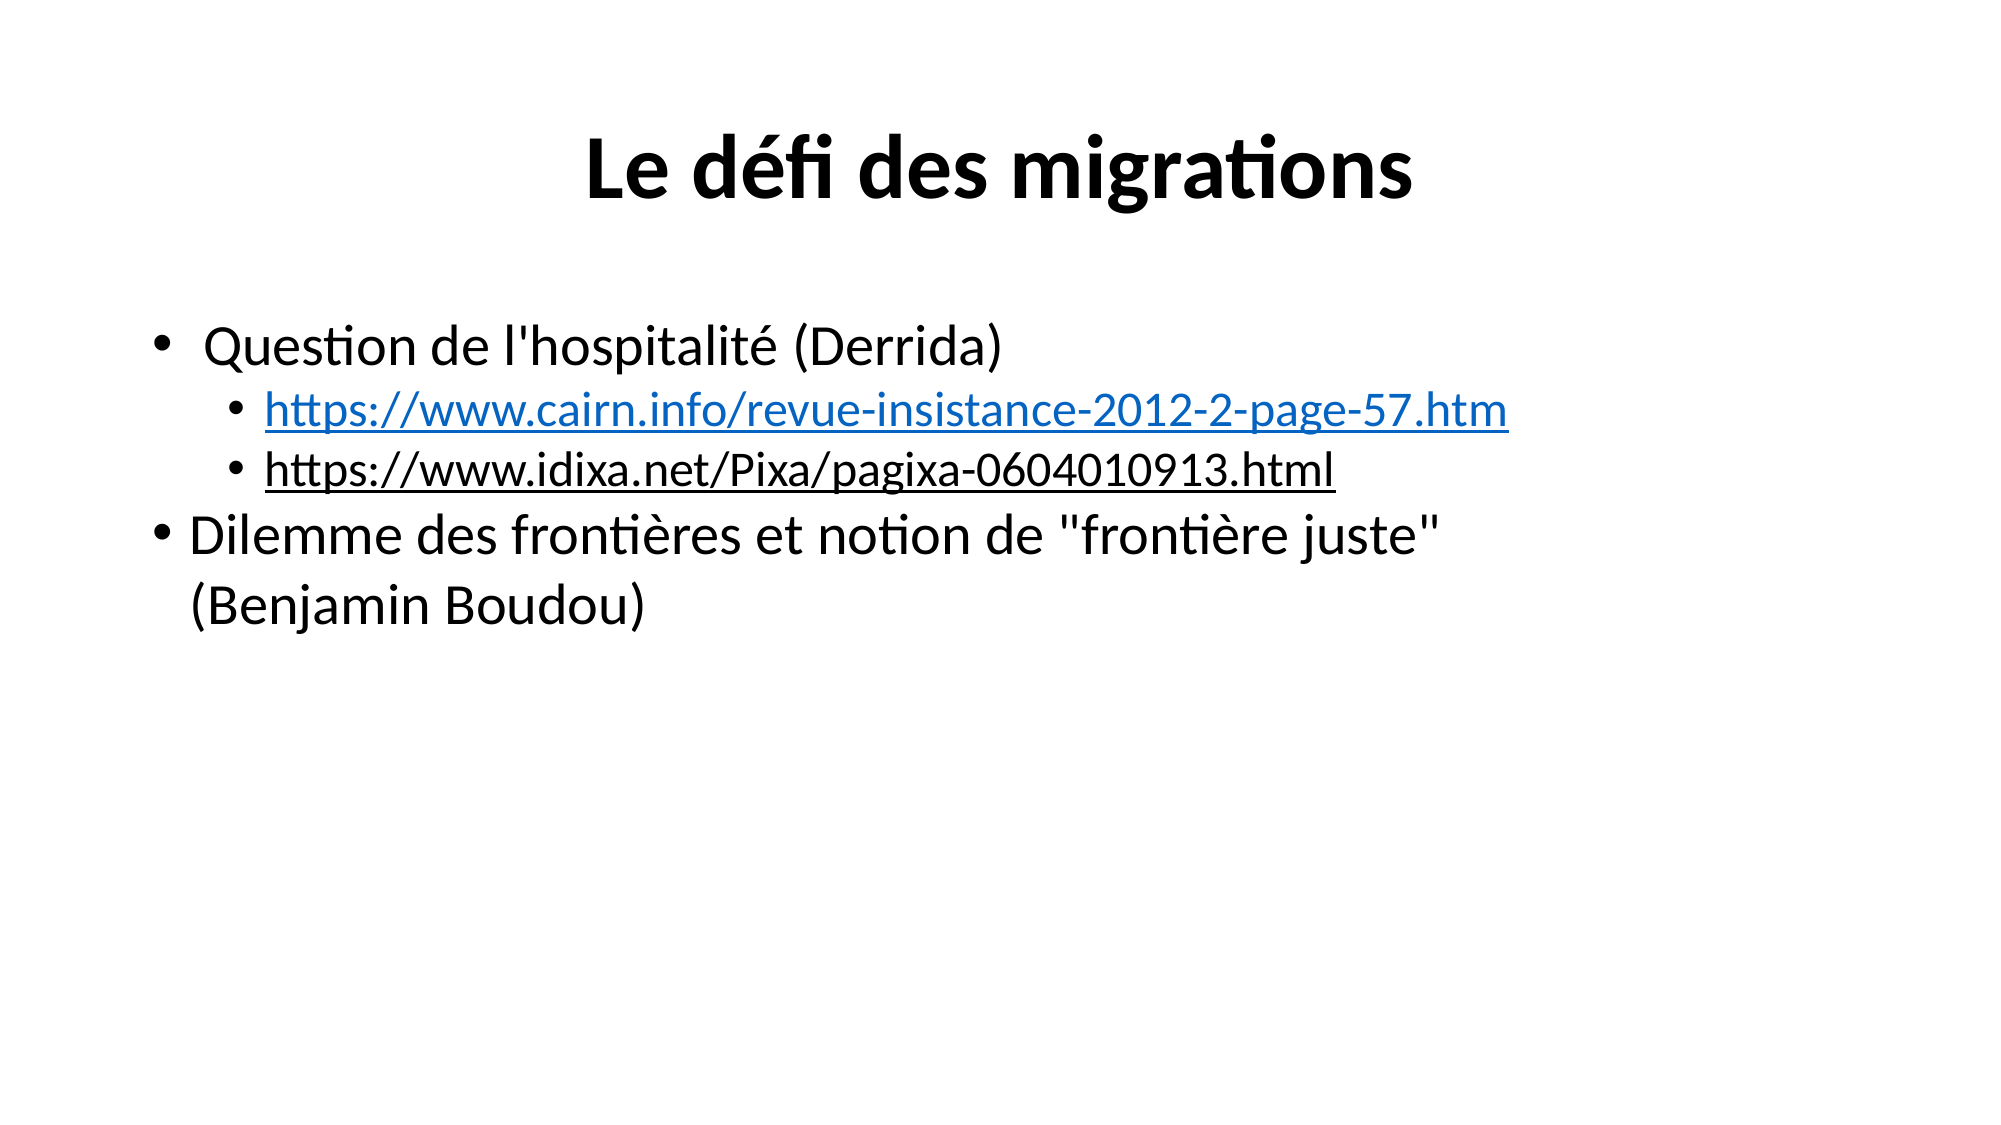

# Le défi des migrations
 Question de l'hospitalité (Derrida)
https://www.cairn.info/revue-insistance-2012-2-page-57.htm
https://www.idixa.net/Pixa/pagixa-0604010913.html
Dilemme des frontières et notion de "frontière juste" (Benjamin Boudou)